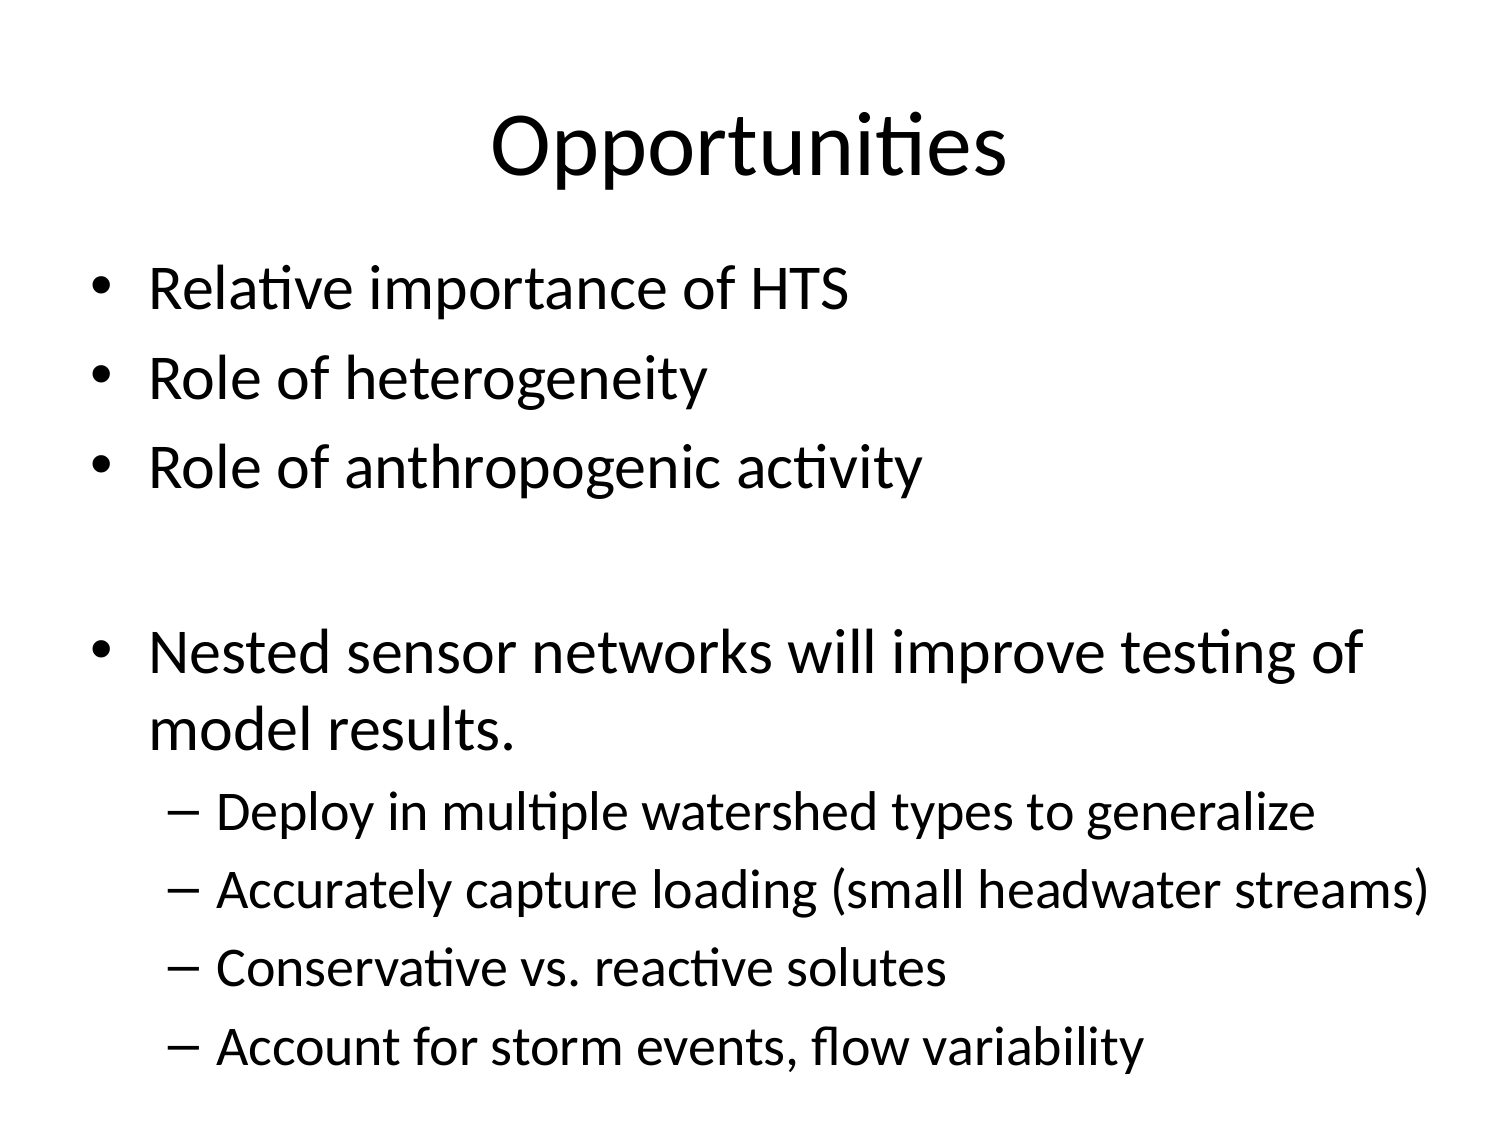

# Opportunities
Relative importance of HTS
Role of heterogeneity
Role of anthropogenic activity

Nested sensor networks will improve testing of model results.
Deploy in multiple watershed types to generalize
Accurately capture loading (small headwater streams)
Conservative vs. reactive solutes
Account for storm events, flow variability